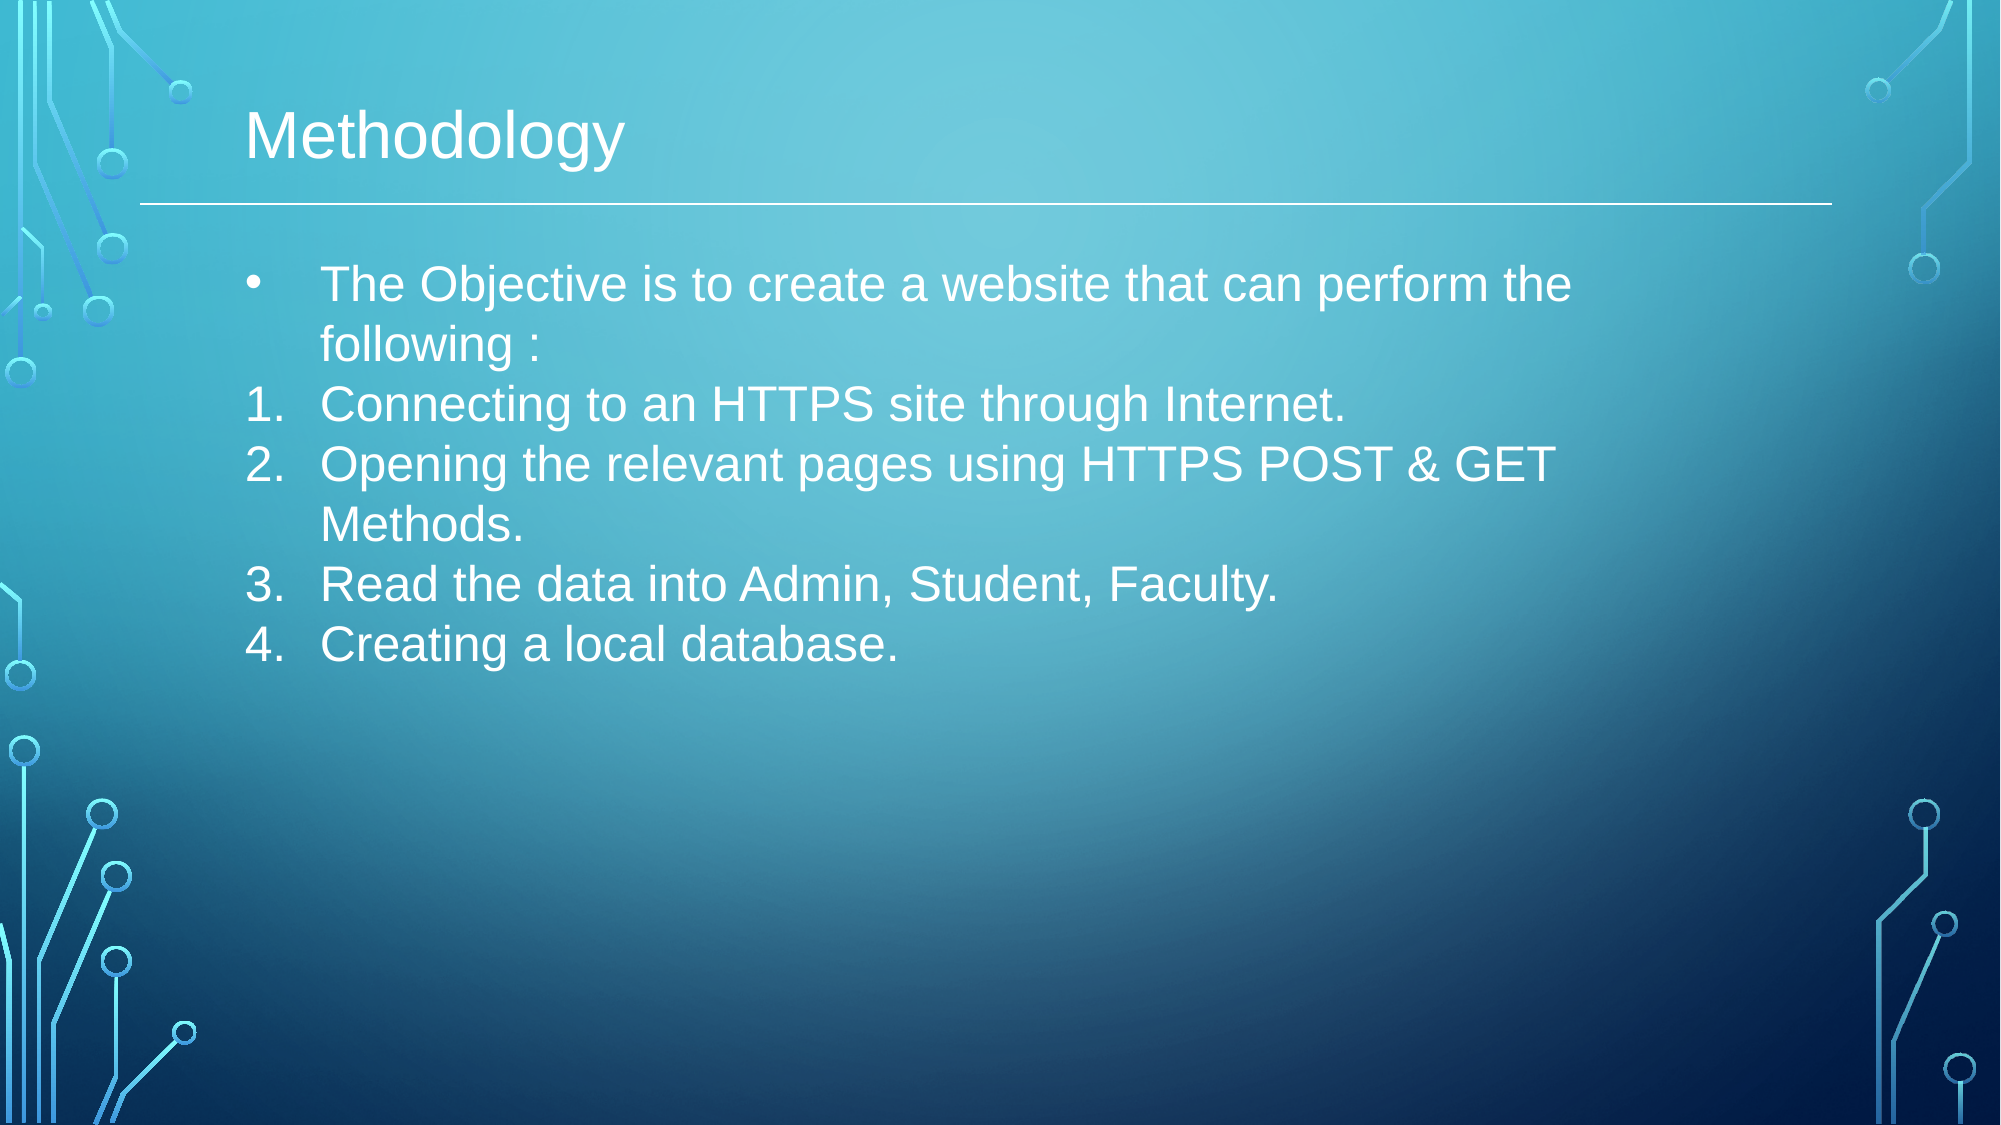

Methodology

The Objective is to create a website that can perform the following :
Connecting to an HTTPS site through Internet.
Opening the relevant pages using HTTPS POST & GET Methods.
Read the data into Admin, Student, Faculty.
Creating a local database.